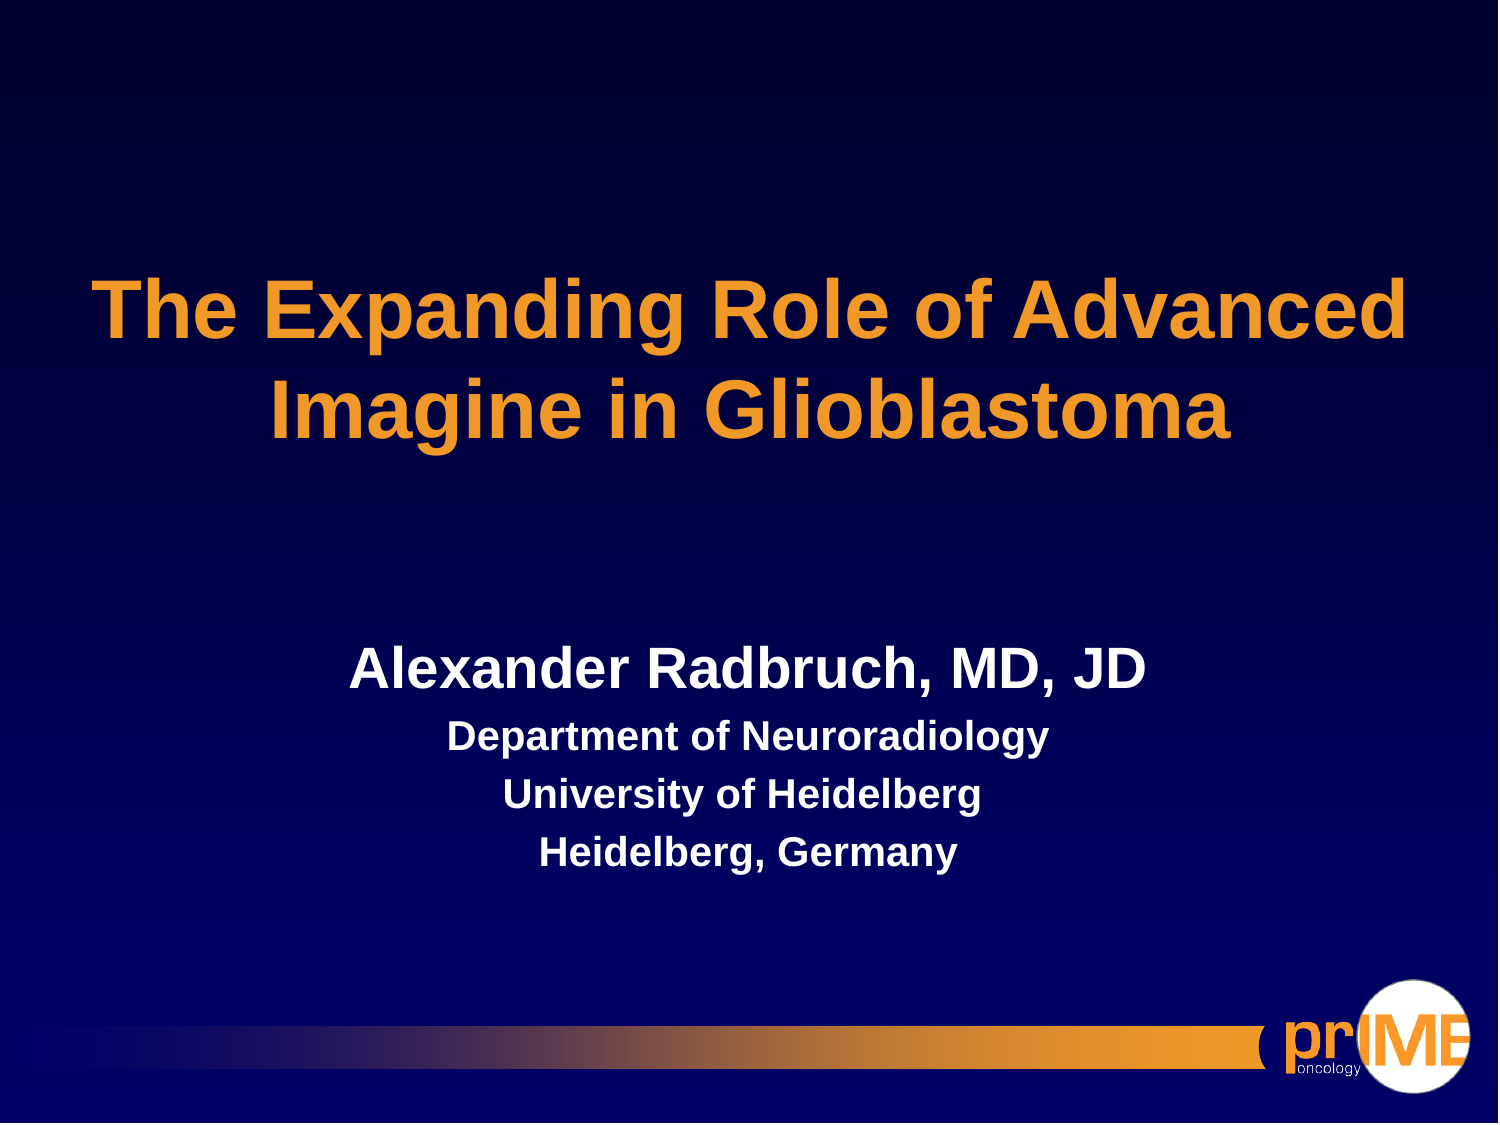

The Expanding Role of Advanced Imagine in Glioblastoma
Alexander Radbruch, MD, JD
Department of Neuroradiology
University of Heidelberg
Heidelberg, Germany